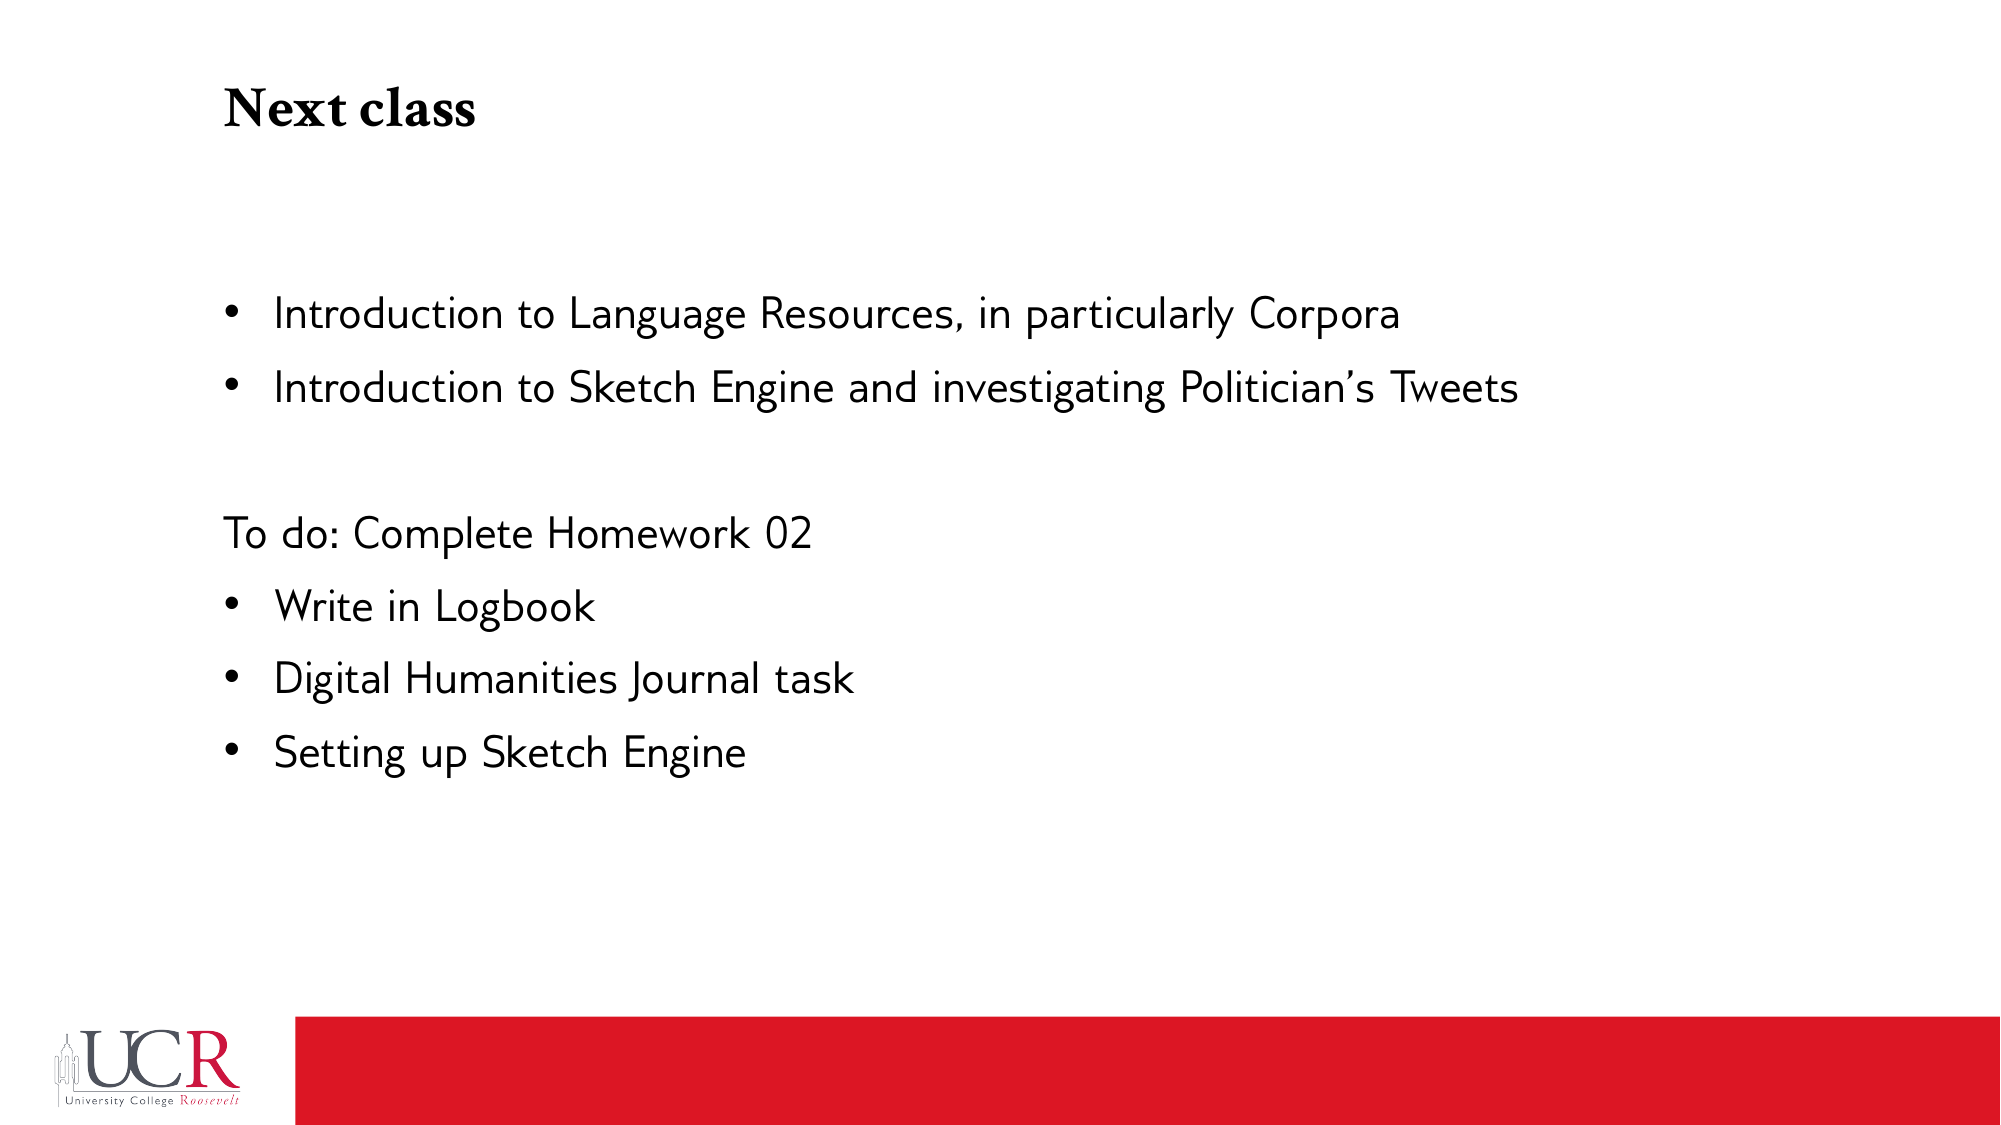

# Next class
Introduction to Language Resources, in particularly Corpora
Introduction to Sketch Engine and investigating Politician’s Tweets

To do: Complete Homework 02
Write in Logbook
Digital Humanities Journal task
Setting up Sketch Engine